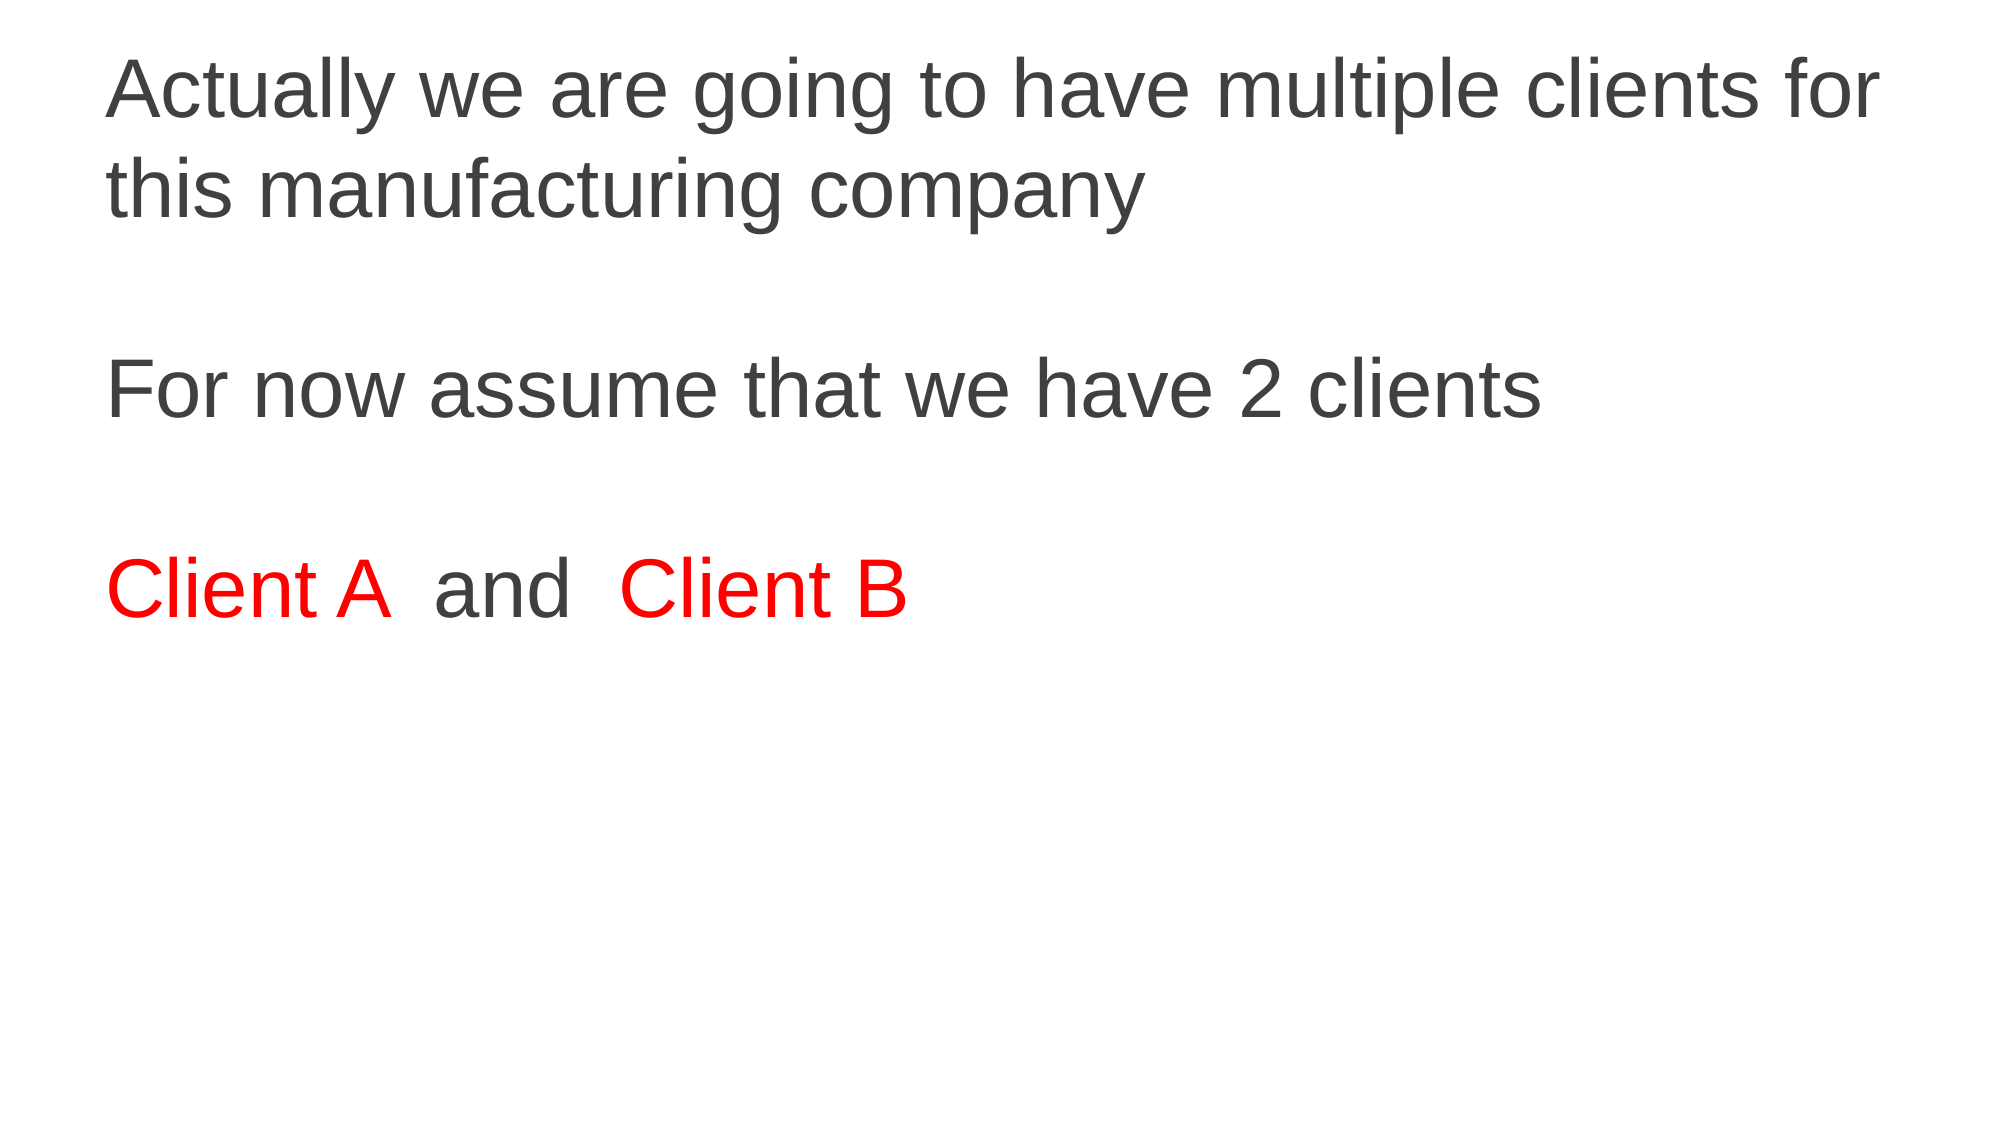

Actually we are going to have multiple clients for this manufacturing company

For now assume that we have 2 clients

Client A  and  Client B